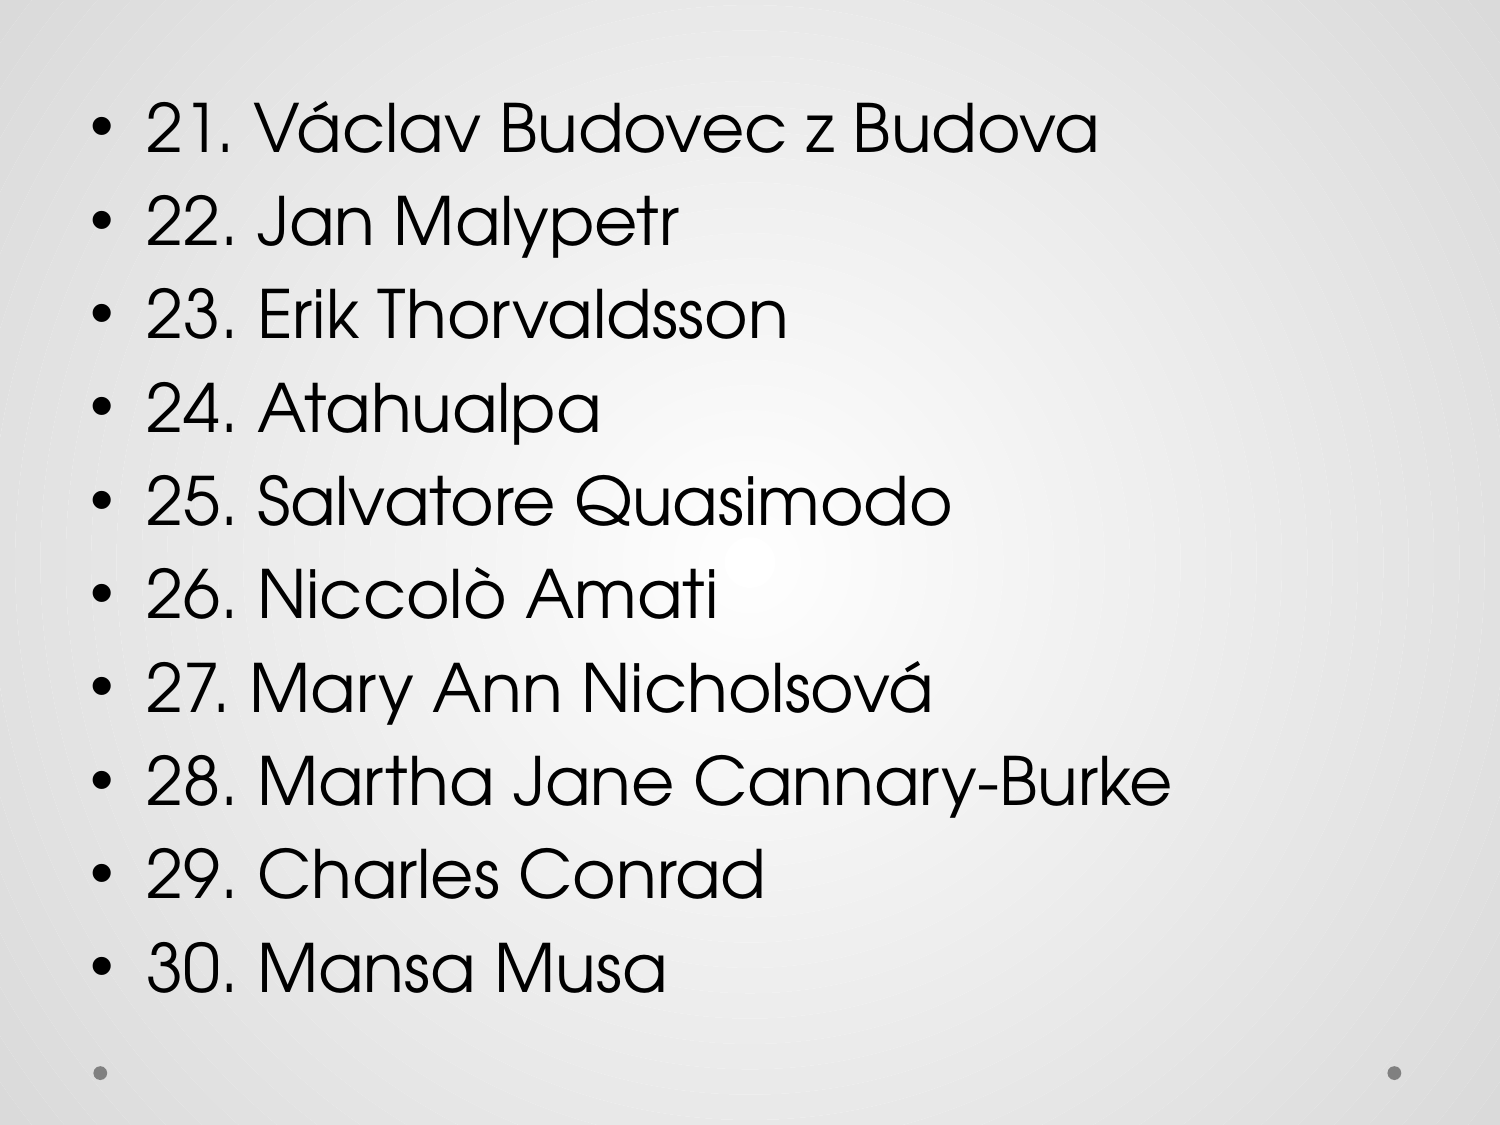

21. Václav Budovec z Budova
22. Jan Malypetr
23. Erik Thorvaldsson
24. Atahualpa
25. Salvatore Quasimodo
26. Niccolò Amati
27. Mary Ann Nicholsová
28. Martha Jane Cannary-Burke
29. Charles Conrad
30. Mansa Musa